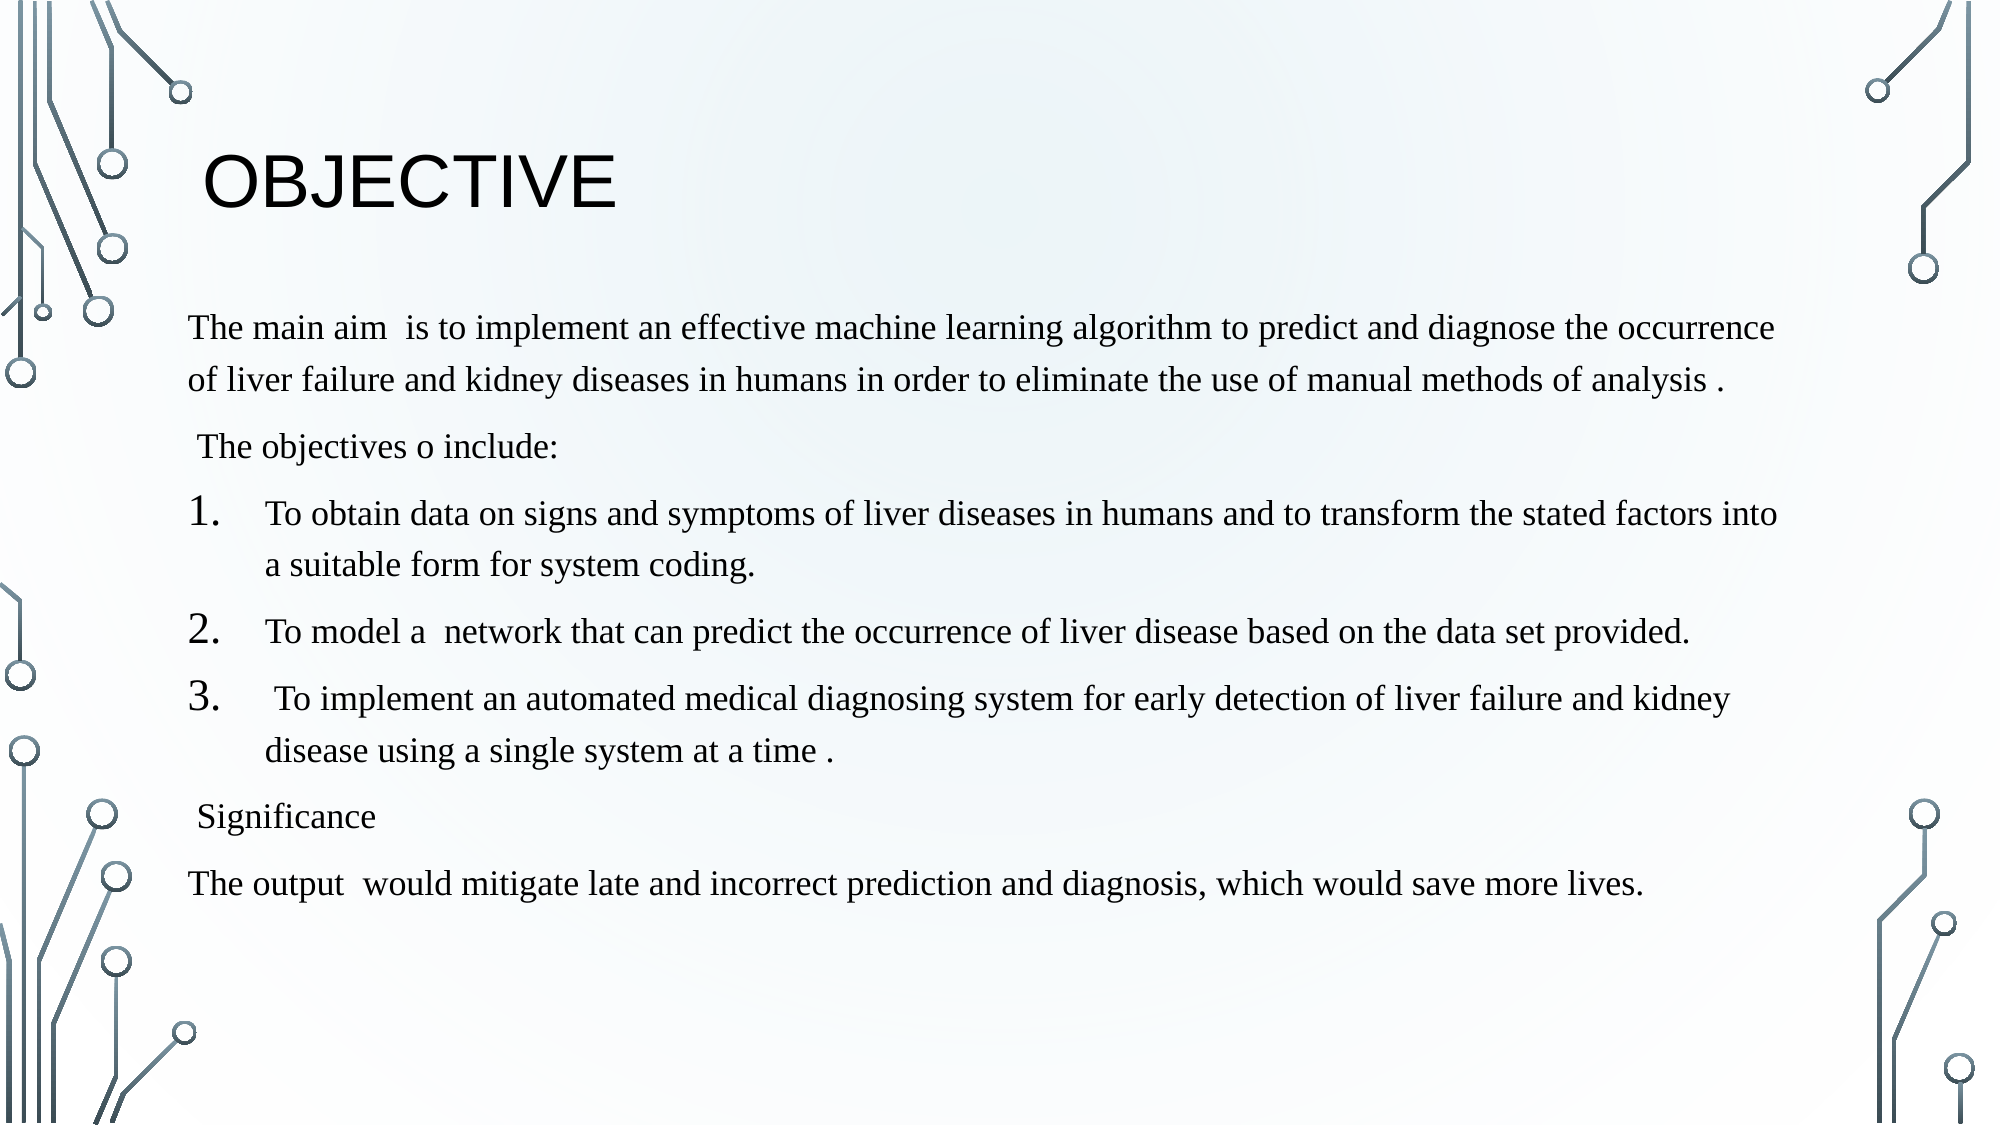

# objective
The main aim  is to implement an effective machine learning algorithm to predict and diagnose the occurrence of liver failure and kidney diseases in humans in order to eliminate the use of manual methods of analysis .
 The objectives o include:
To obtain data on signs and symptoms of liver diseases in humans and to transform the stated factors into a suitable form for system coding.
To model a  network that can predict the occurrence of liver disease based on the data set provided.
 To implement an automated medical diagnosing system for early detection of liver failure and kidney disease using a single system at a time .
 Significance
The output  would mitigate late and incorrect prediction and diagnosis, which would save more lives.